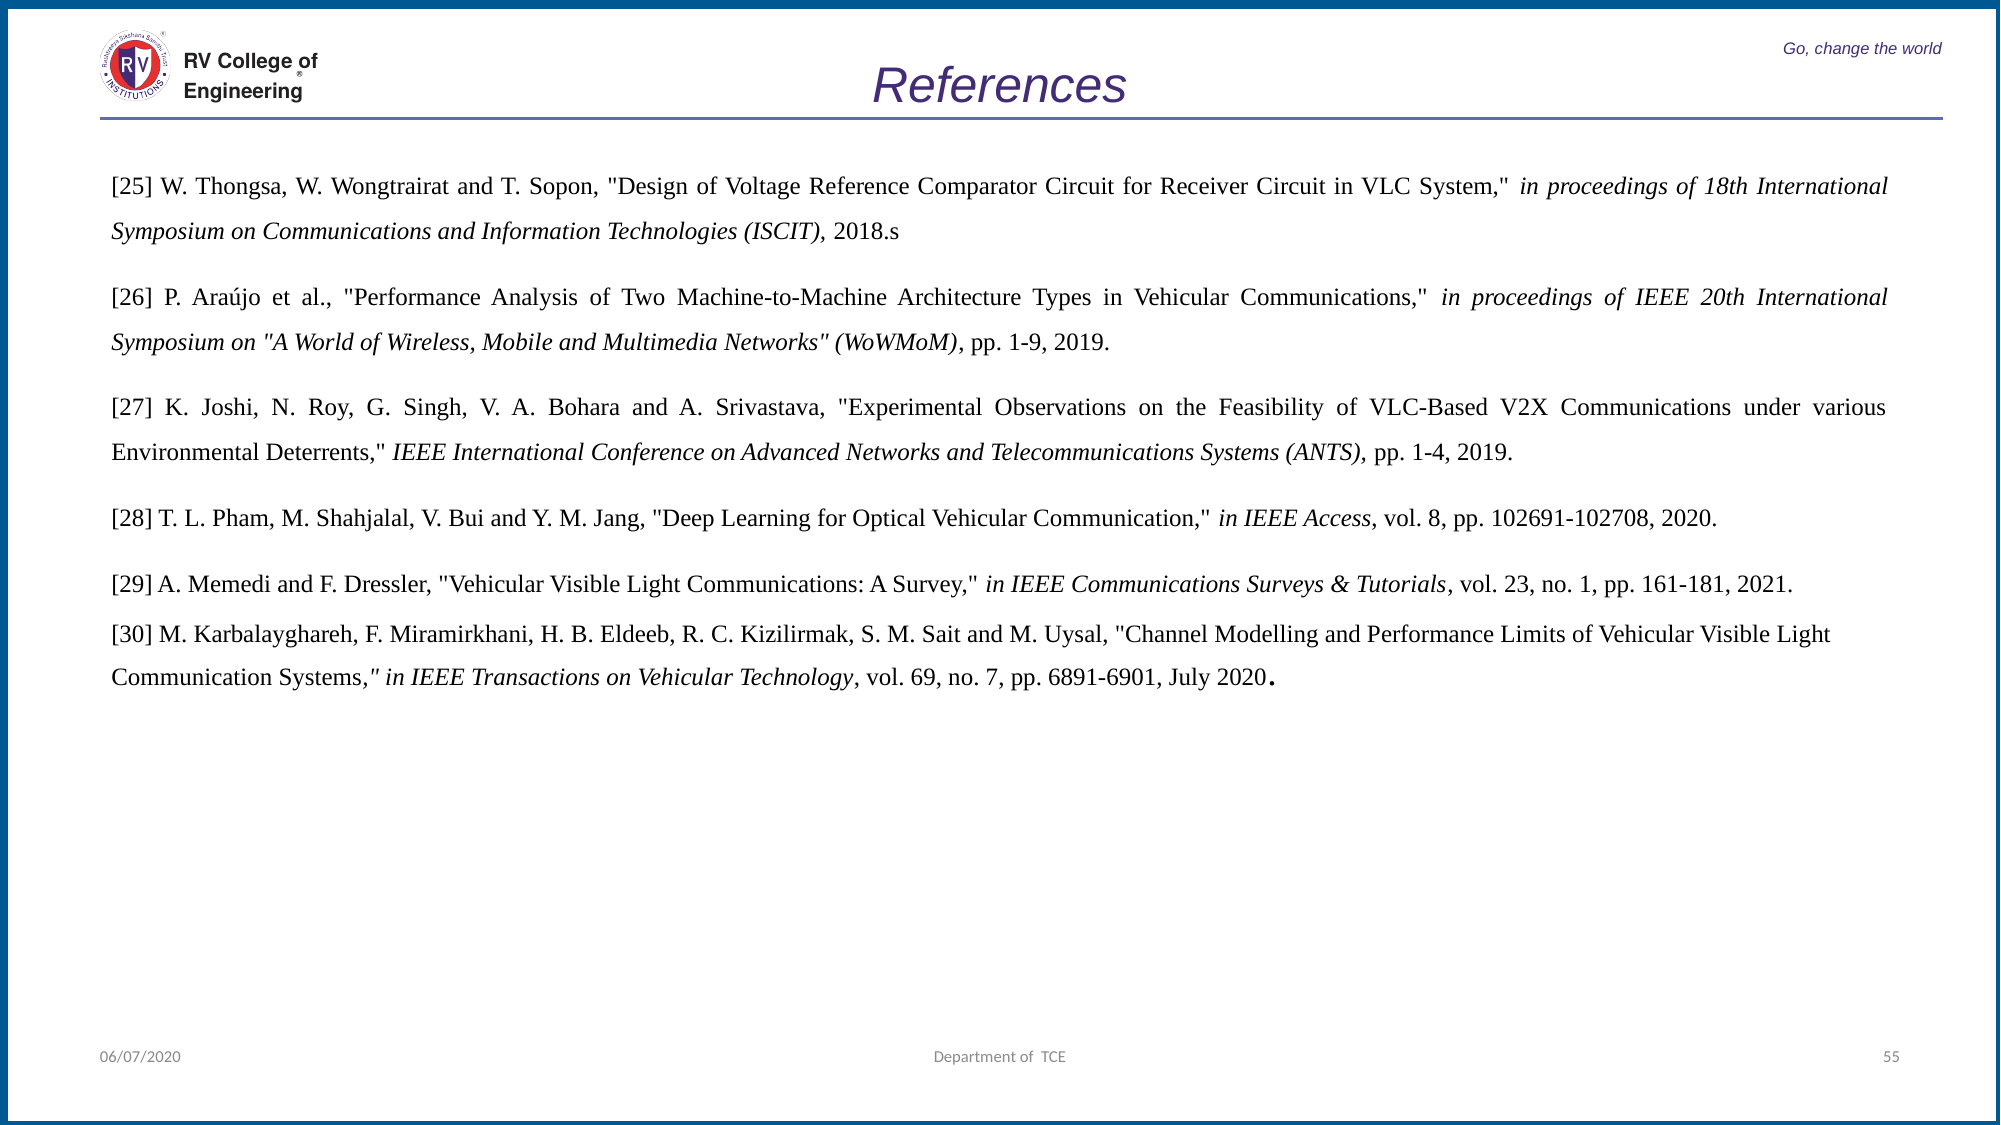

# Go, change the world
RV College of
Engineering
References

[25] W. Thongsa, W. Wongtrairat and T. Sopon, "Design of Voltage Reference Comparator Circuit for Receiver Circuit in VLC System," in proceedings of 18th International Symposium on Communications and Information Technologies (ISCIT), 2018.s
[26] P. Araújo et al., "Performance Analysis of Two Machine-to-Machine Architecture Types in Vehicular Communications," in proceedings of IEEE 20th International Symposium on "A World of Wireless, Mobile and Multimedia Networks" (WoWMoM), pp. 1-9, 2019.
[27] K. Joshi, N. Roy, G. Singh, V. A. Bohara and A. Srivastava, "Experimental Observations on the Feasibility of VLC-Based V2X Communications under various Environmental Deterrents," IEEE International Conference on Advanced Networks and Telecommunications Systems (ANTS), pp. 1-4, 2019.
[28] T. L. Pham, M. Shahjalal, V. Bui and Y. M. Jang, "Deep Learning for Optical Vehicular Communication," in IEEE Access, vol. 8, pp. 102691-102708, 2020.
[29] A. Memedi and F. Dressler, "Vehicular Visible Light Communications: A Survey," in IEEE Communications Surveys & Tutorials, vol. 23, no. 1, pp. 161-181, 2021.
[30] M. Karbalayghareh, F. Miramirkhani, H. B. Eldeeb, R. C. Kizilirmak, S. M. Sait and M. Uysal, "Channel Modelling and Performance Limits of Vehicular Visible Light Communication Systems," in IEEE Transactions on Vehicular Technology, vol. 69, no. 7, pp. 6891-6901, July 2020.

06/07/2020
Department of  TCE
55